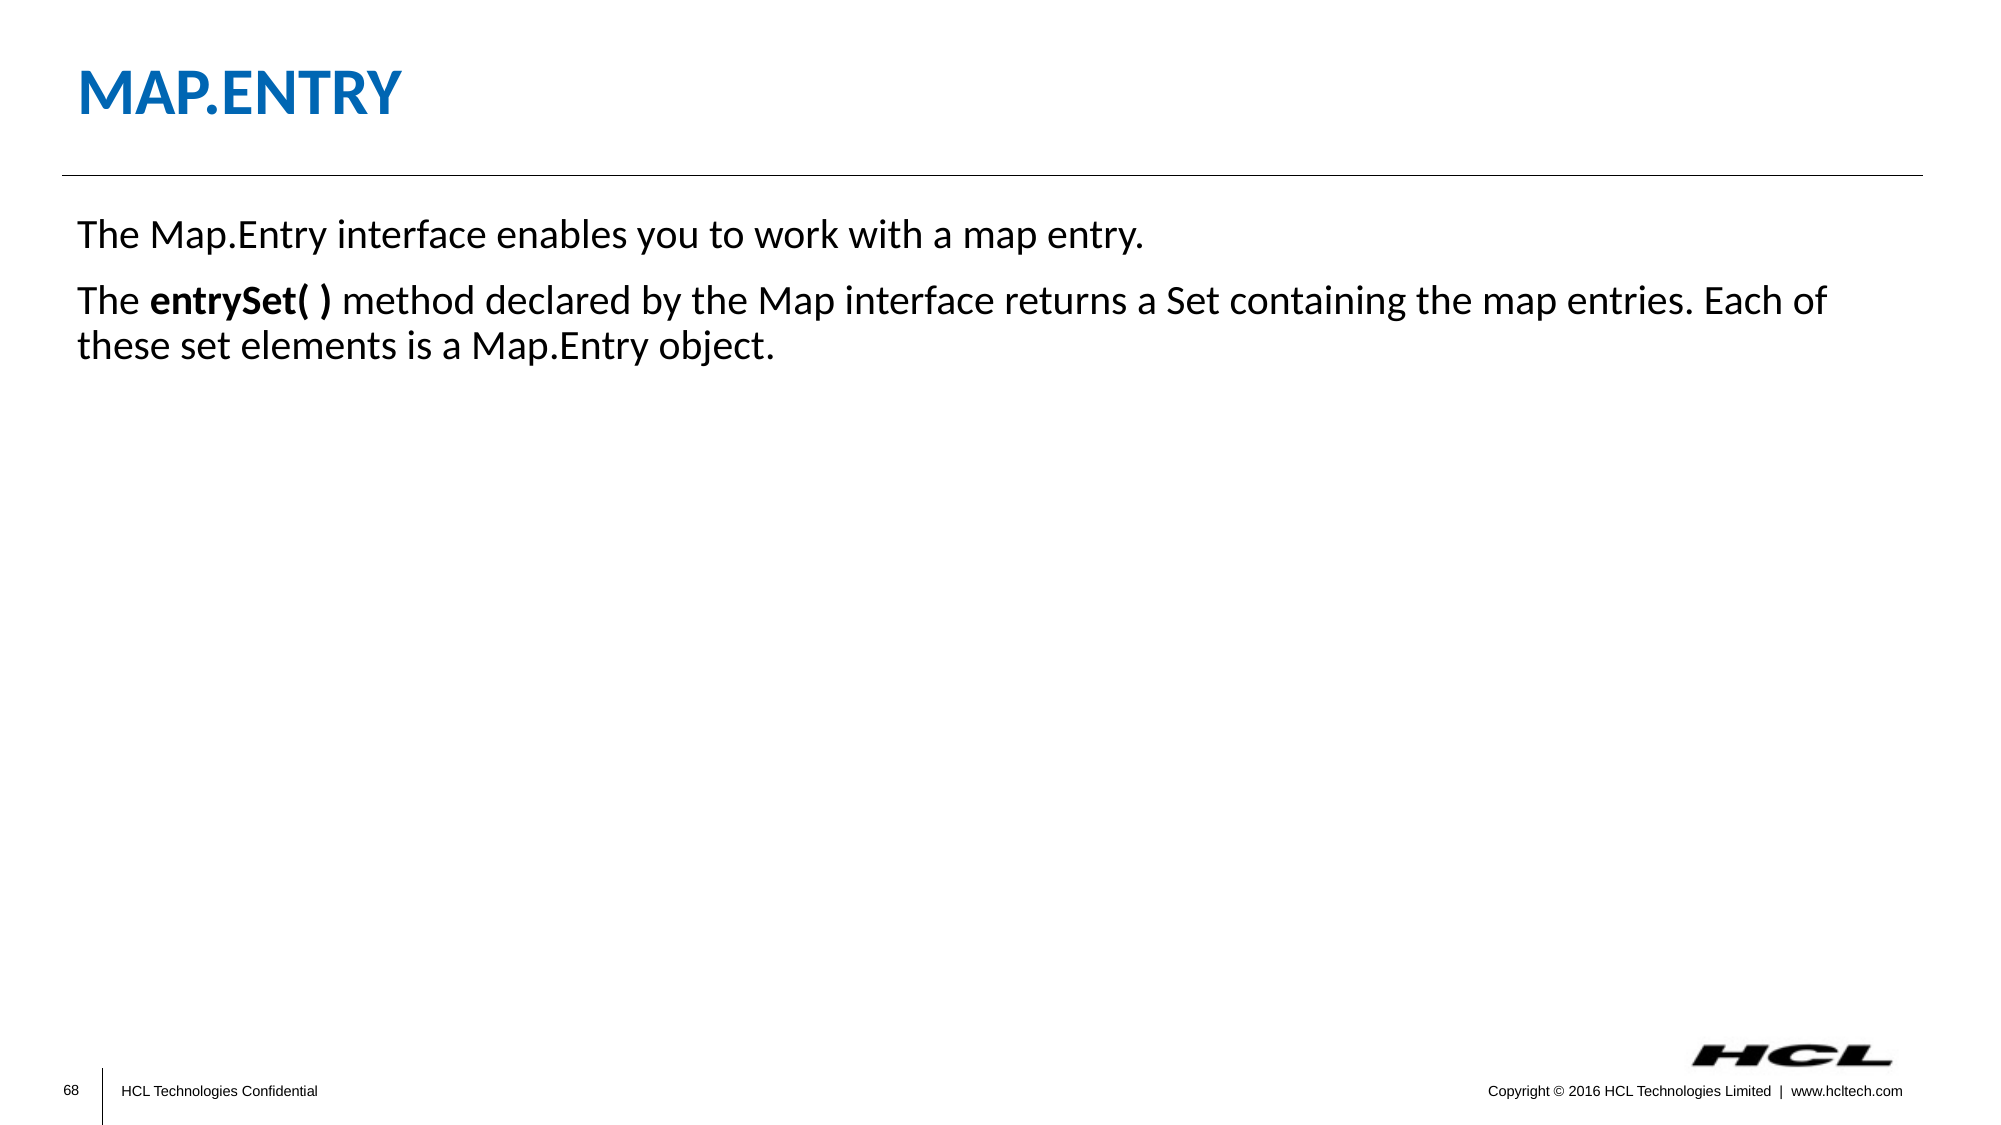

# Map.Entry
The Map.Entry interface enables you to work with a map entry.
The entrySet( ) method declared by the Map interface returns a Set containing the map entries. Each of these set elements is a Map.Entry object.